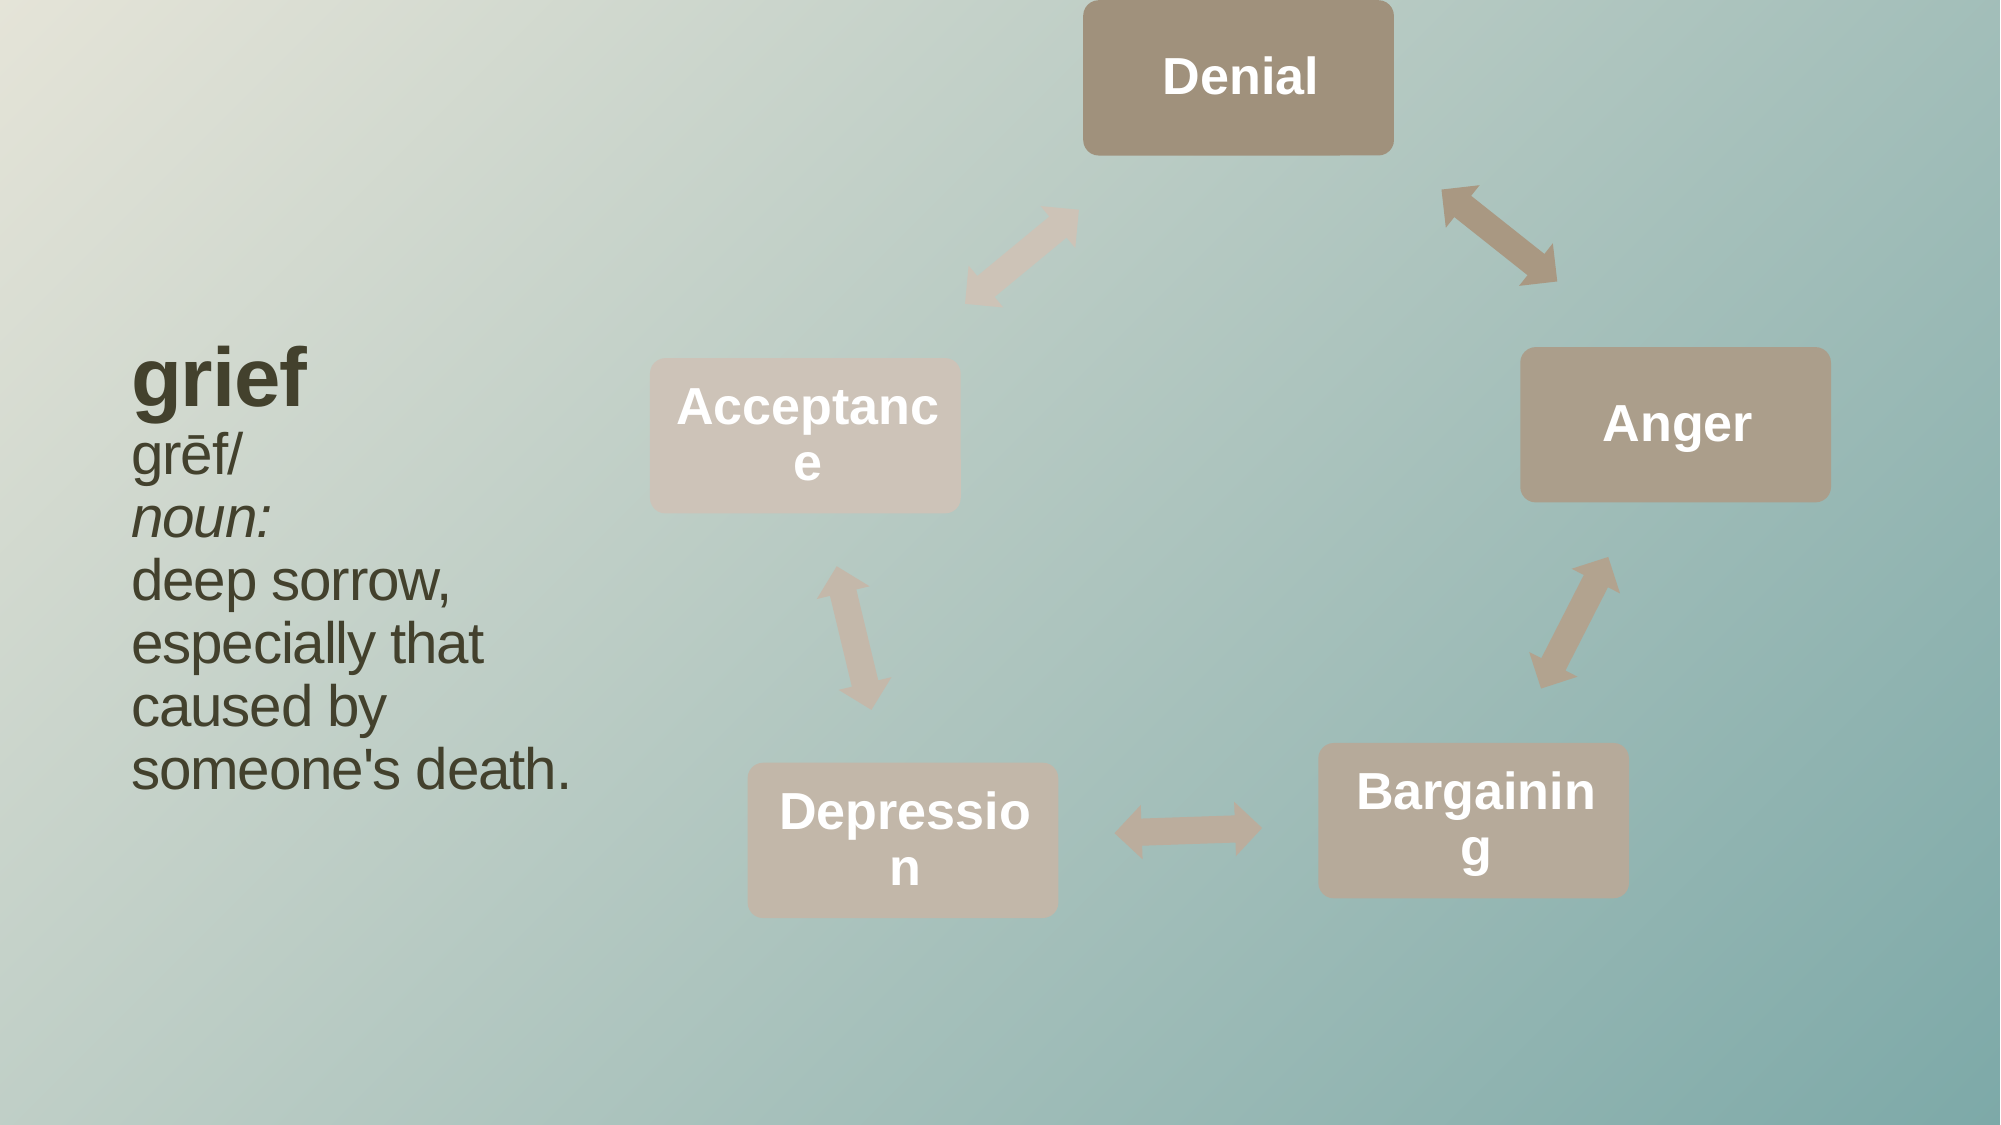

Denial

Anger

Bargaining

Depression

Acceptance

# grief ɡrēf/ noun: deep sorrow, especially that caused by someone's death.